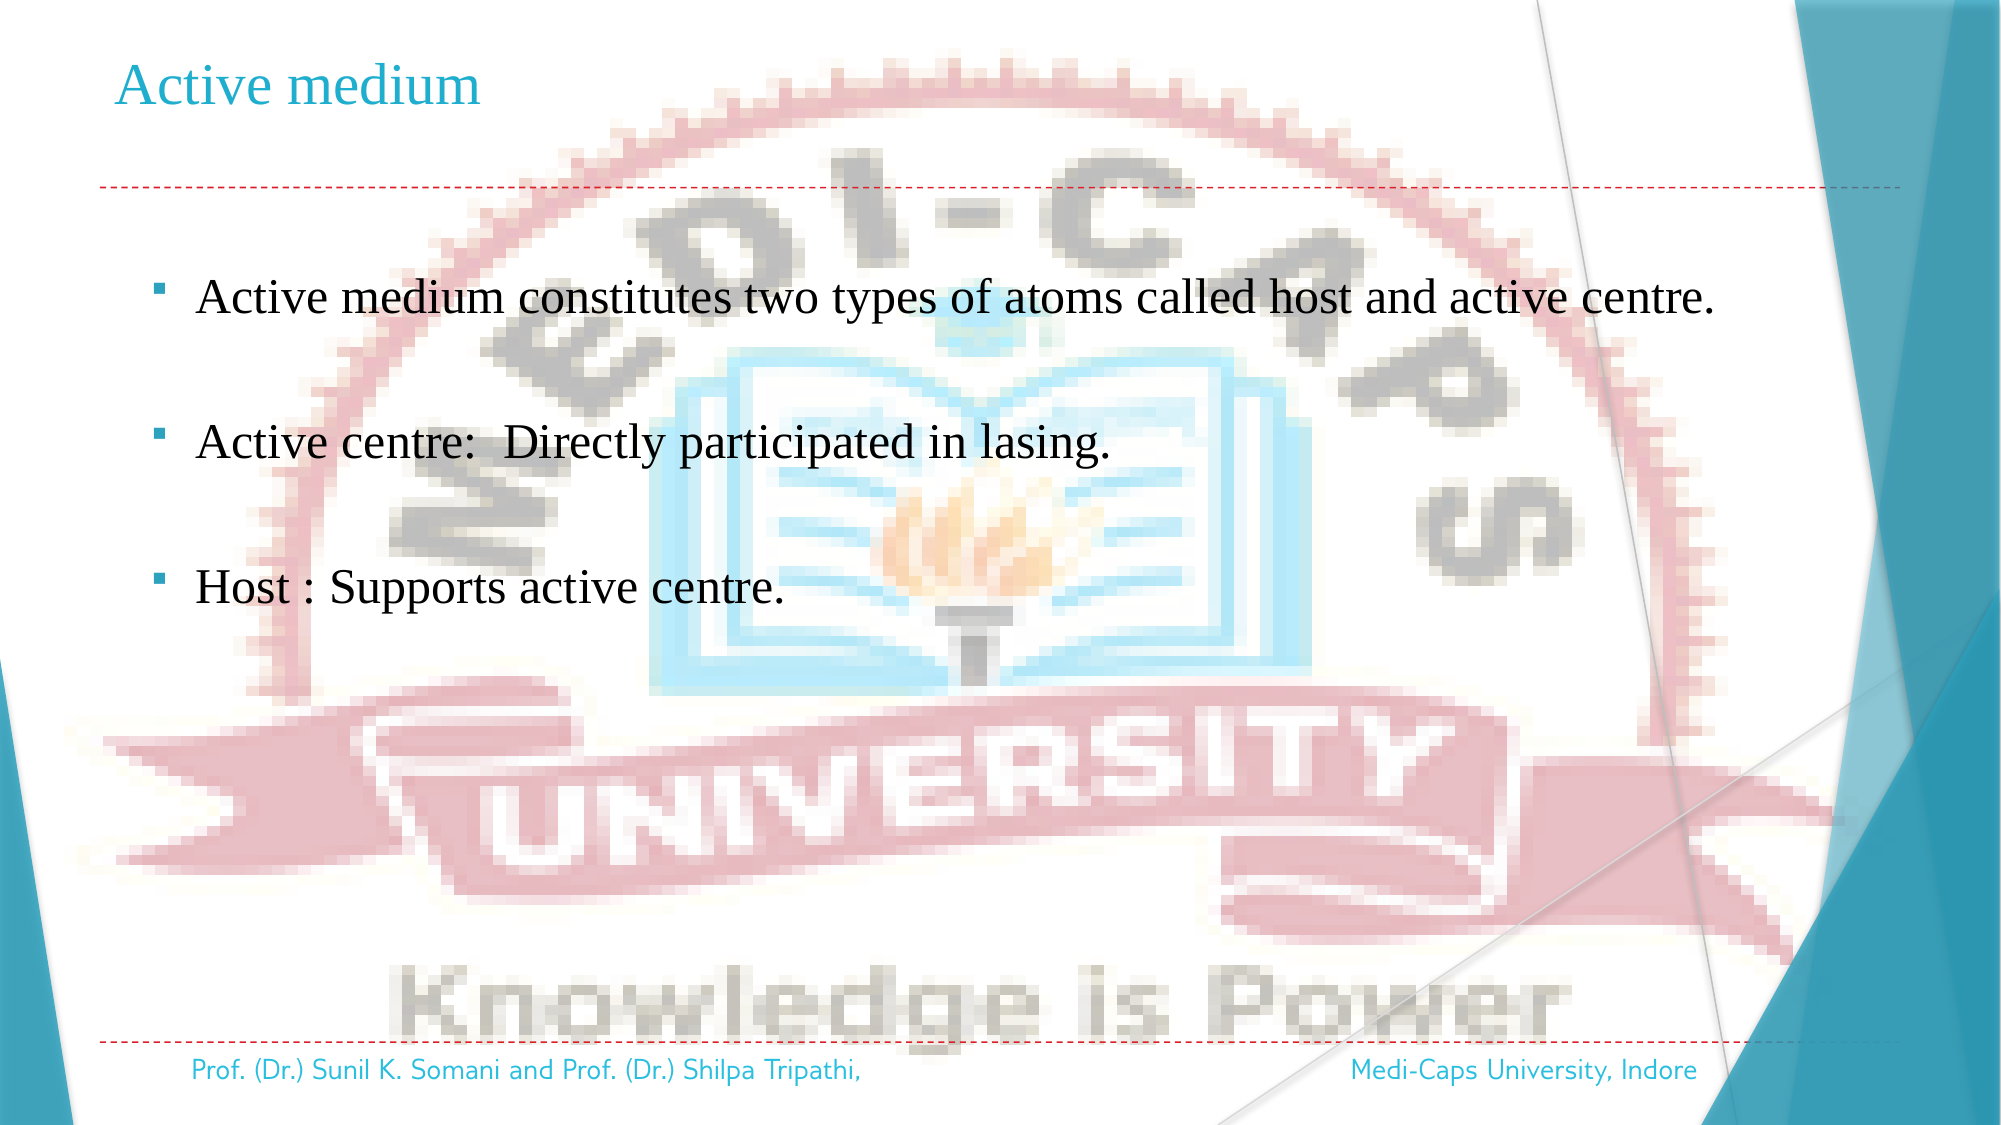

# Active medium
Active medium constitutes two types of atoms called host and active centre.

Active centre:  Directly participated in lasing.

Host : Supports active centre.
Prof. (Dr.) Sunil K. Somani and Prof. (Dr.) Shilpa Tripathi,                                                        Medi-Caps University, Indore